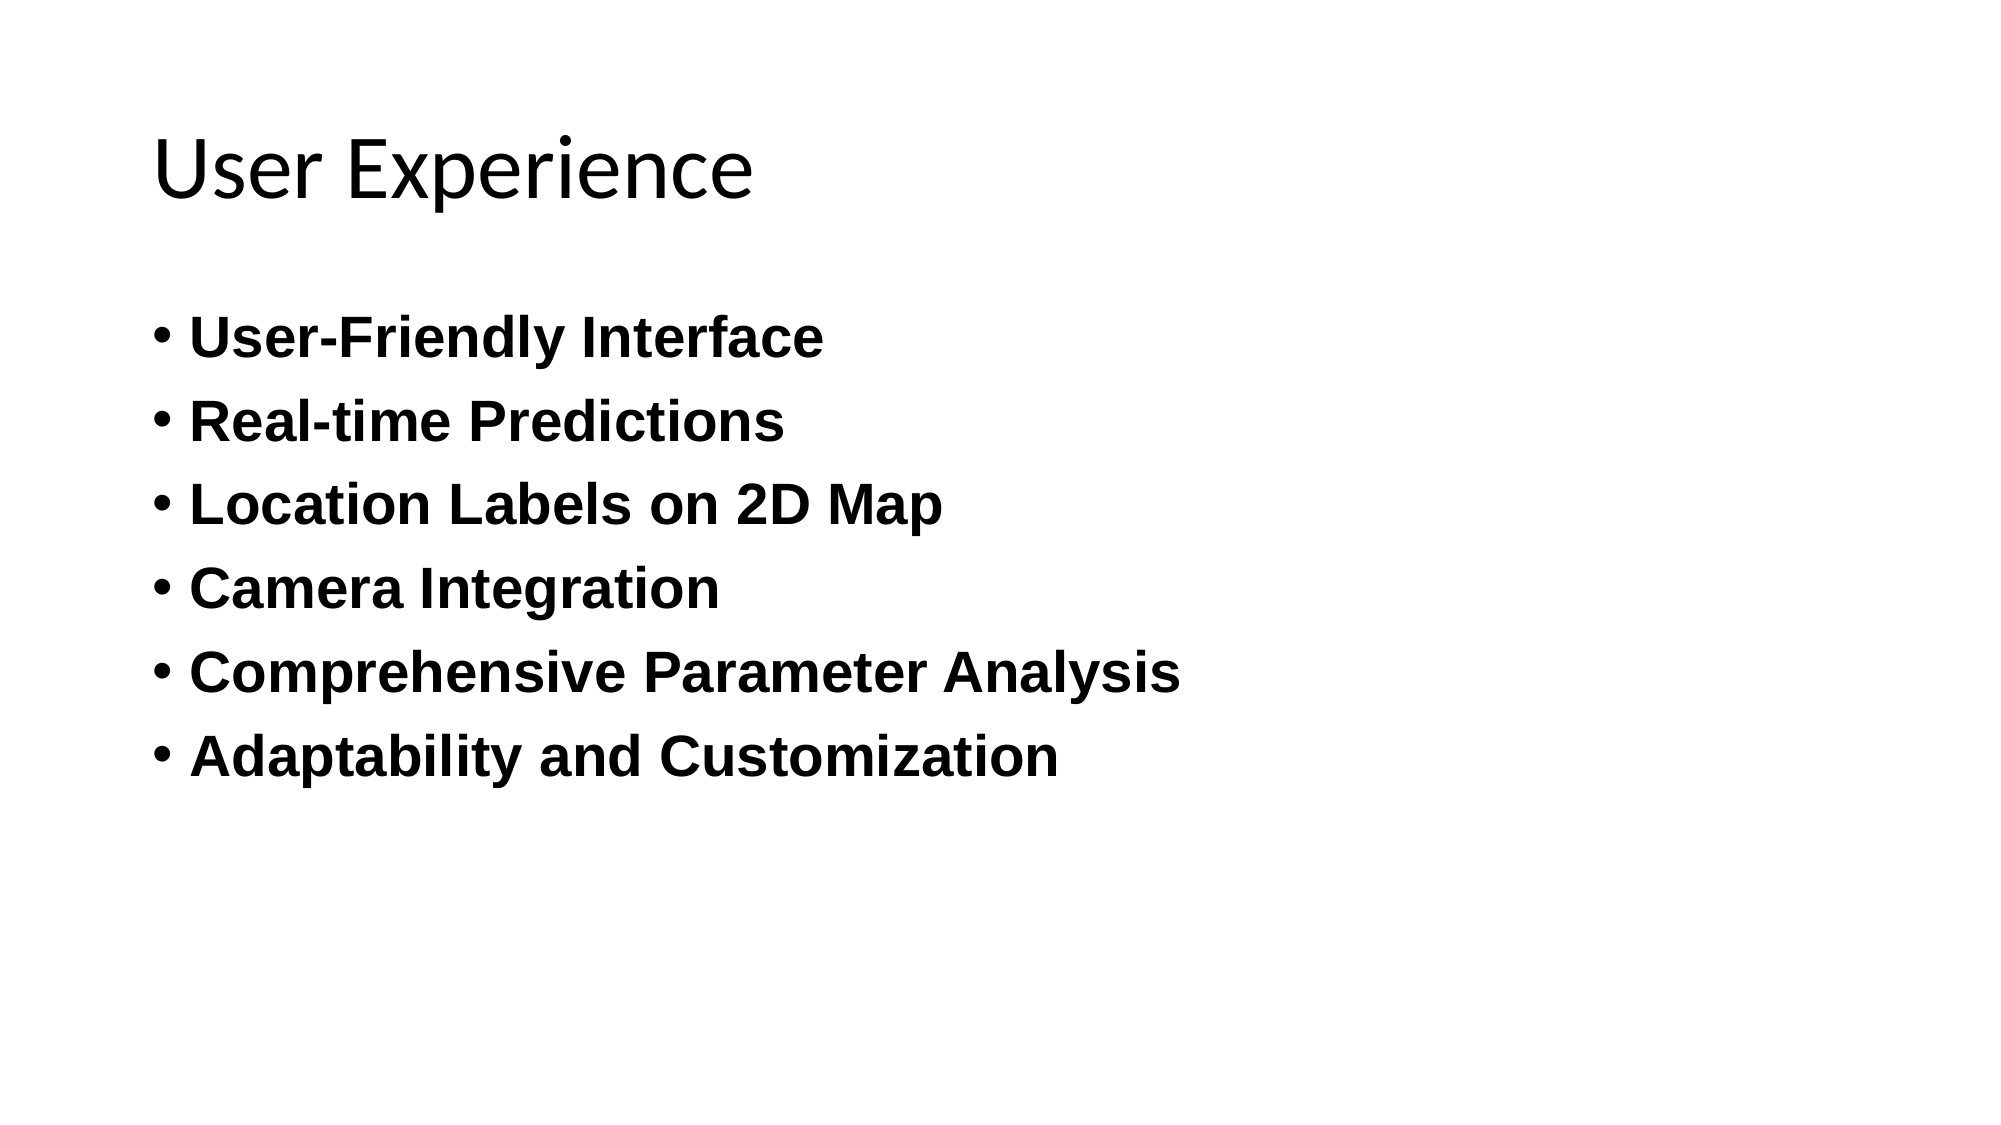

# User Experience
User-Friendly Interface
Real-time Predictions
Location Labels on 2D Map
Camera Integration
Comprehensive Parameter Analysis
Adaptability and Customization